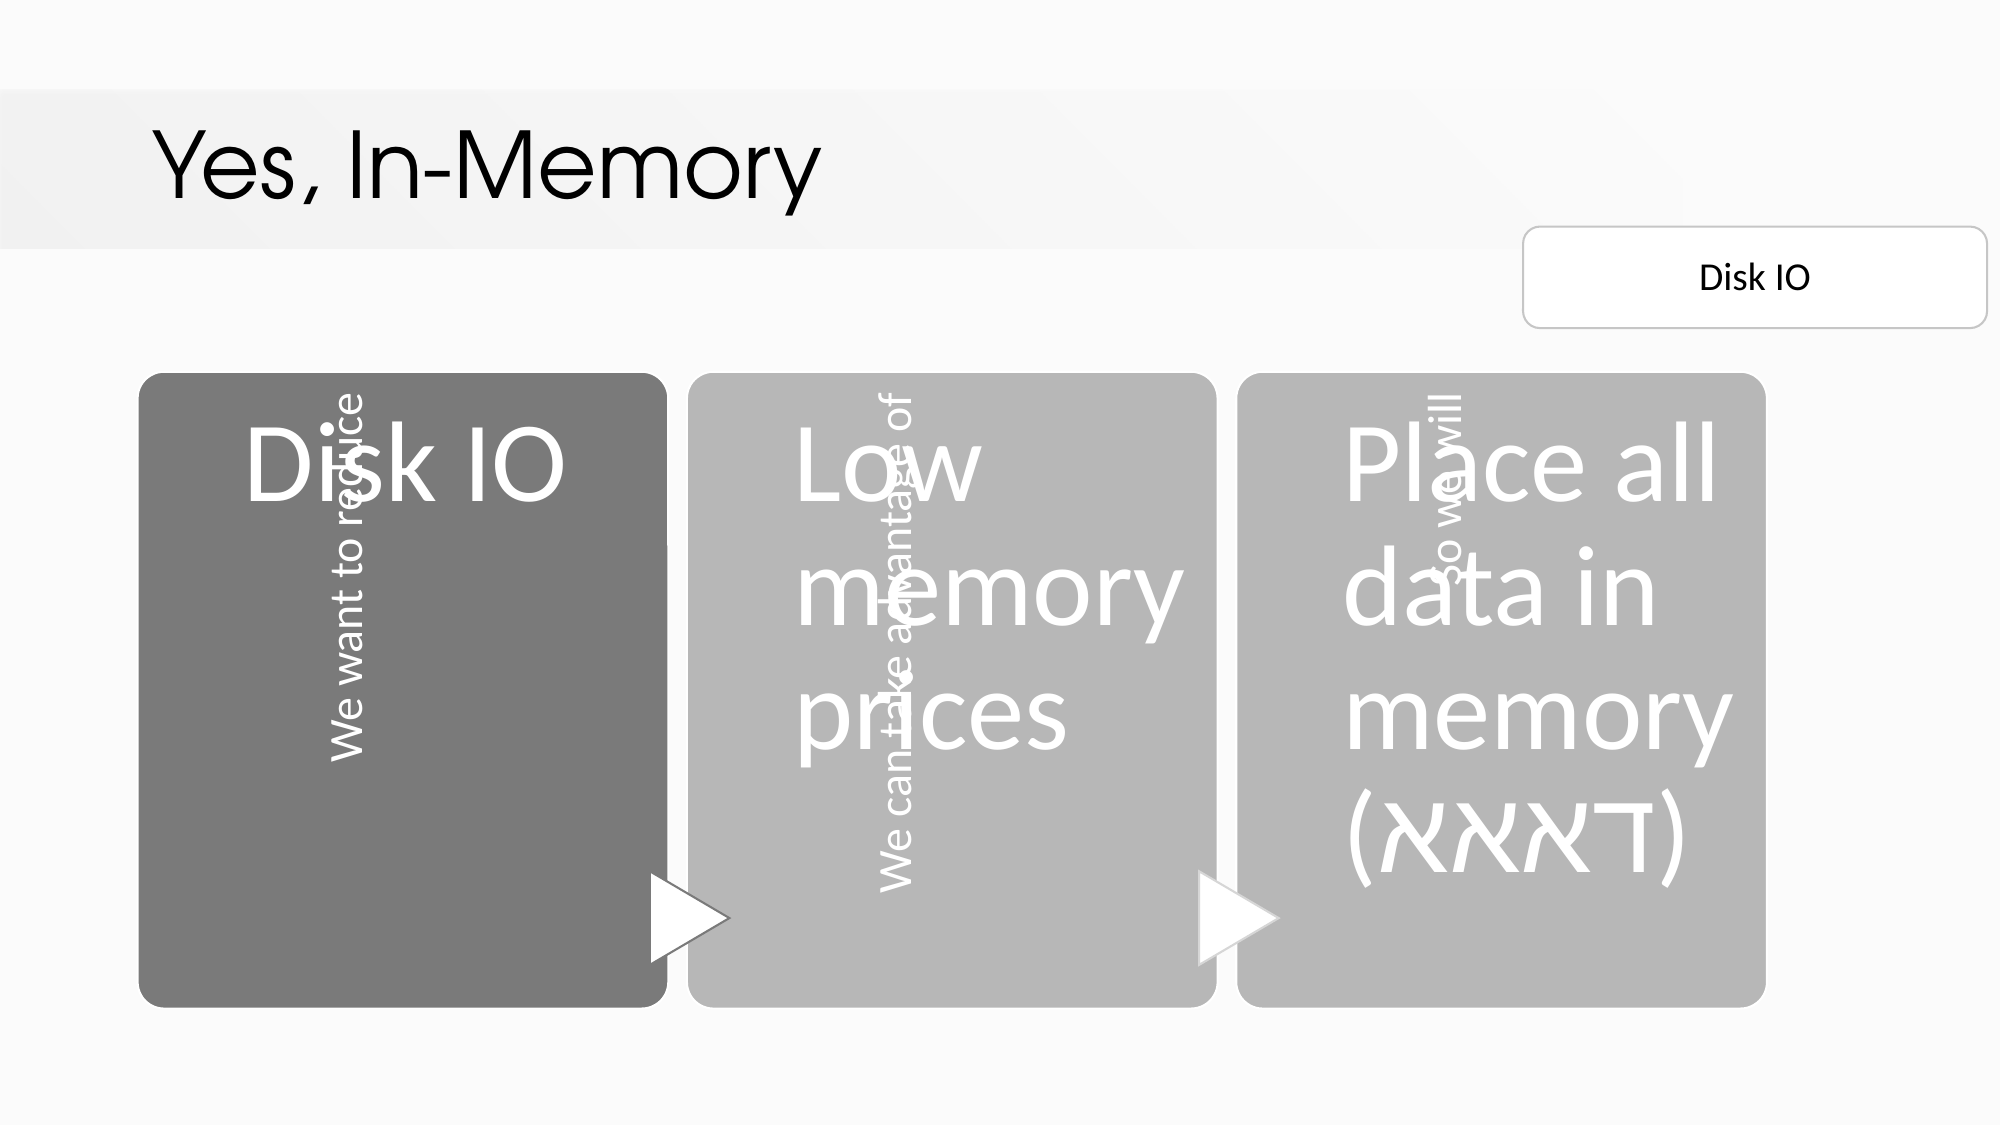

# Yes, In-Memory
We want to reduce
Disk IO
We can take advantage of
Low memory prices
So we will
Place all data in memory
(דאאא)

Disk IO